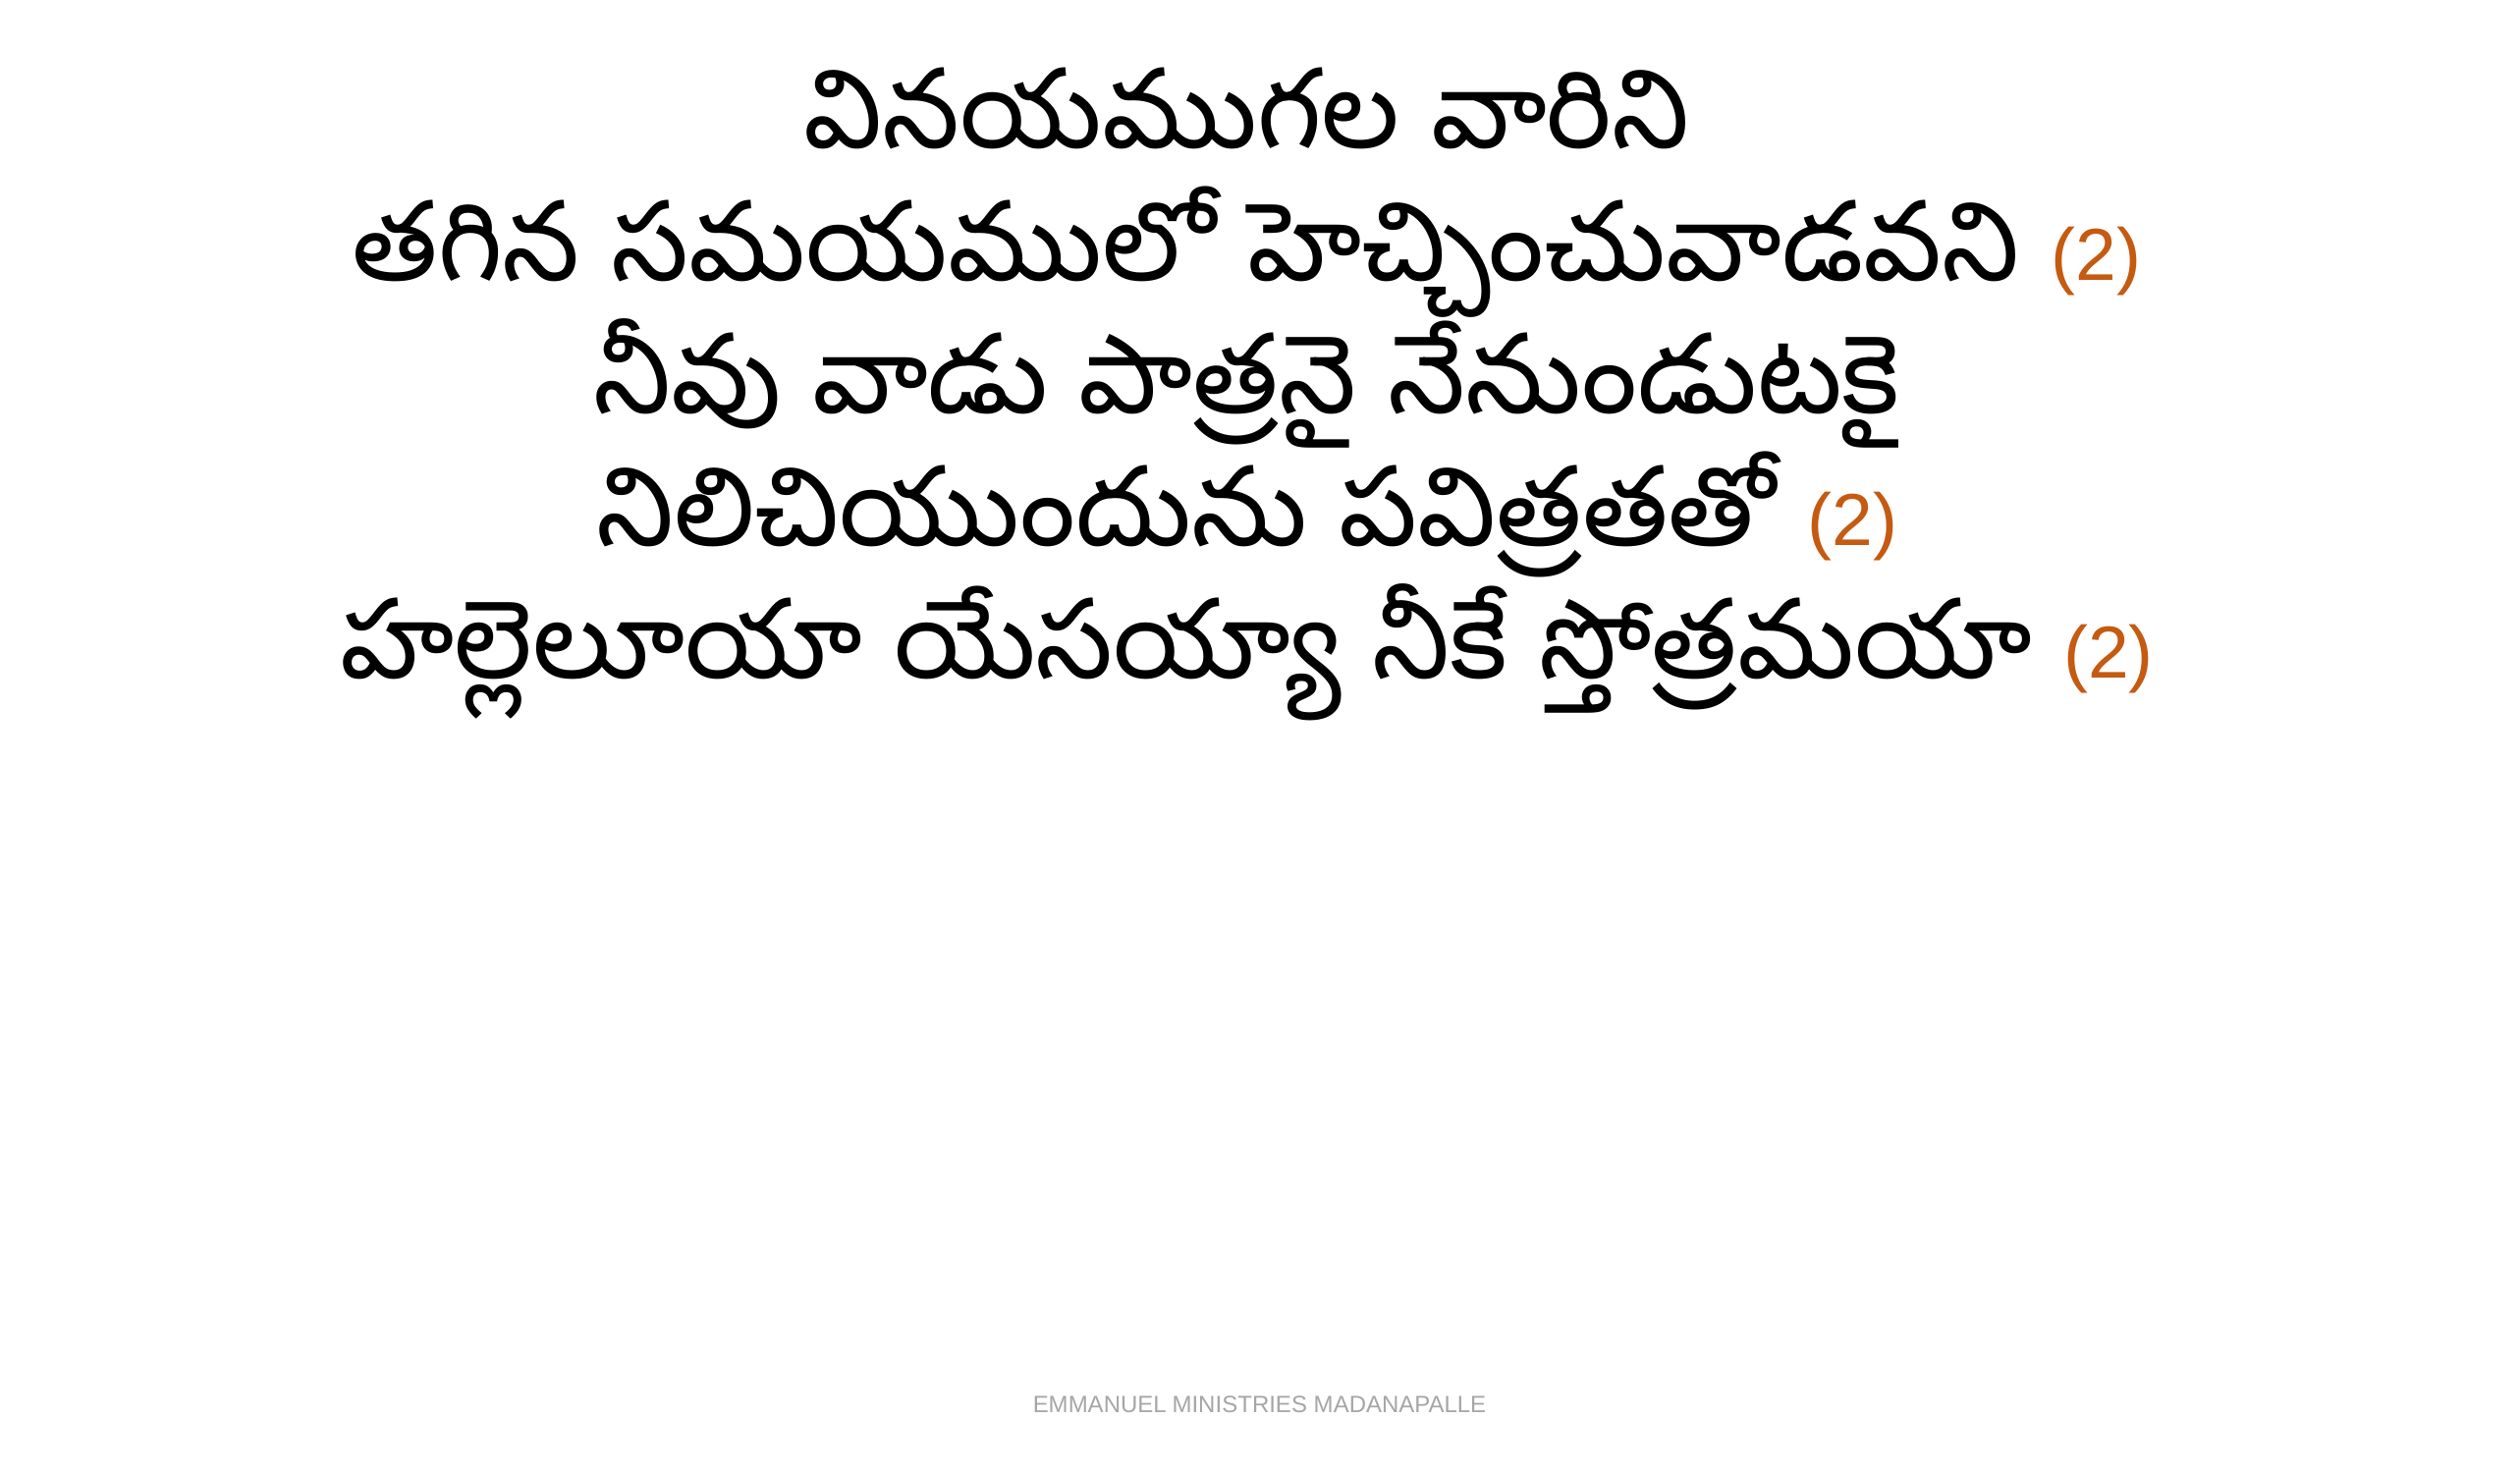

వినయముగల వారిని
తగిన సమయములో హెచ్చించువాడవని (2)
నీవు వాడు పాత్రనై నేనుండుటకై
నిలిచియుందును పవిత్రతతో (2)
హల్లెలూయా యేసయ్యా నీకే స్తోత్రమయా (2)